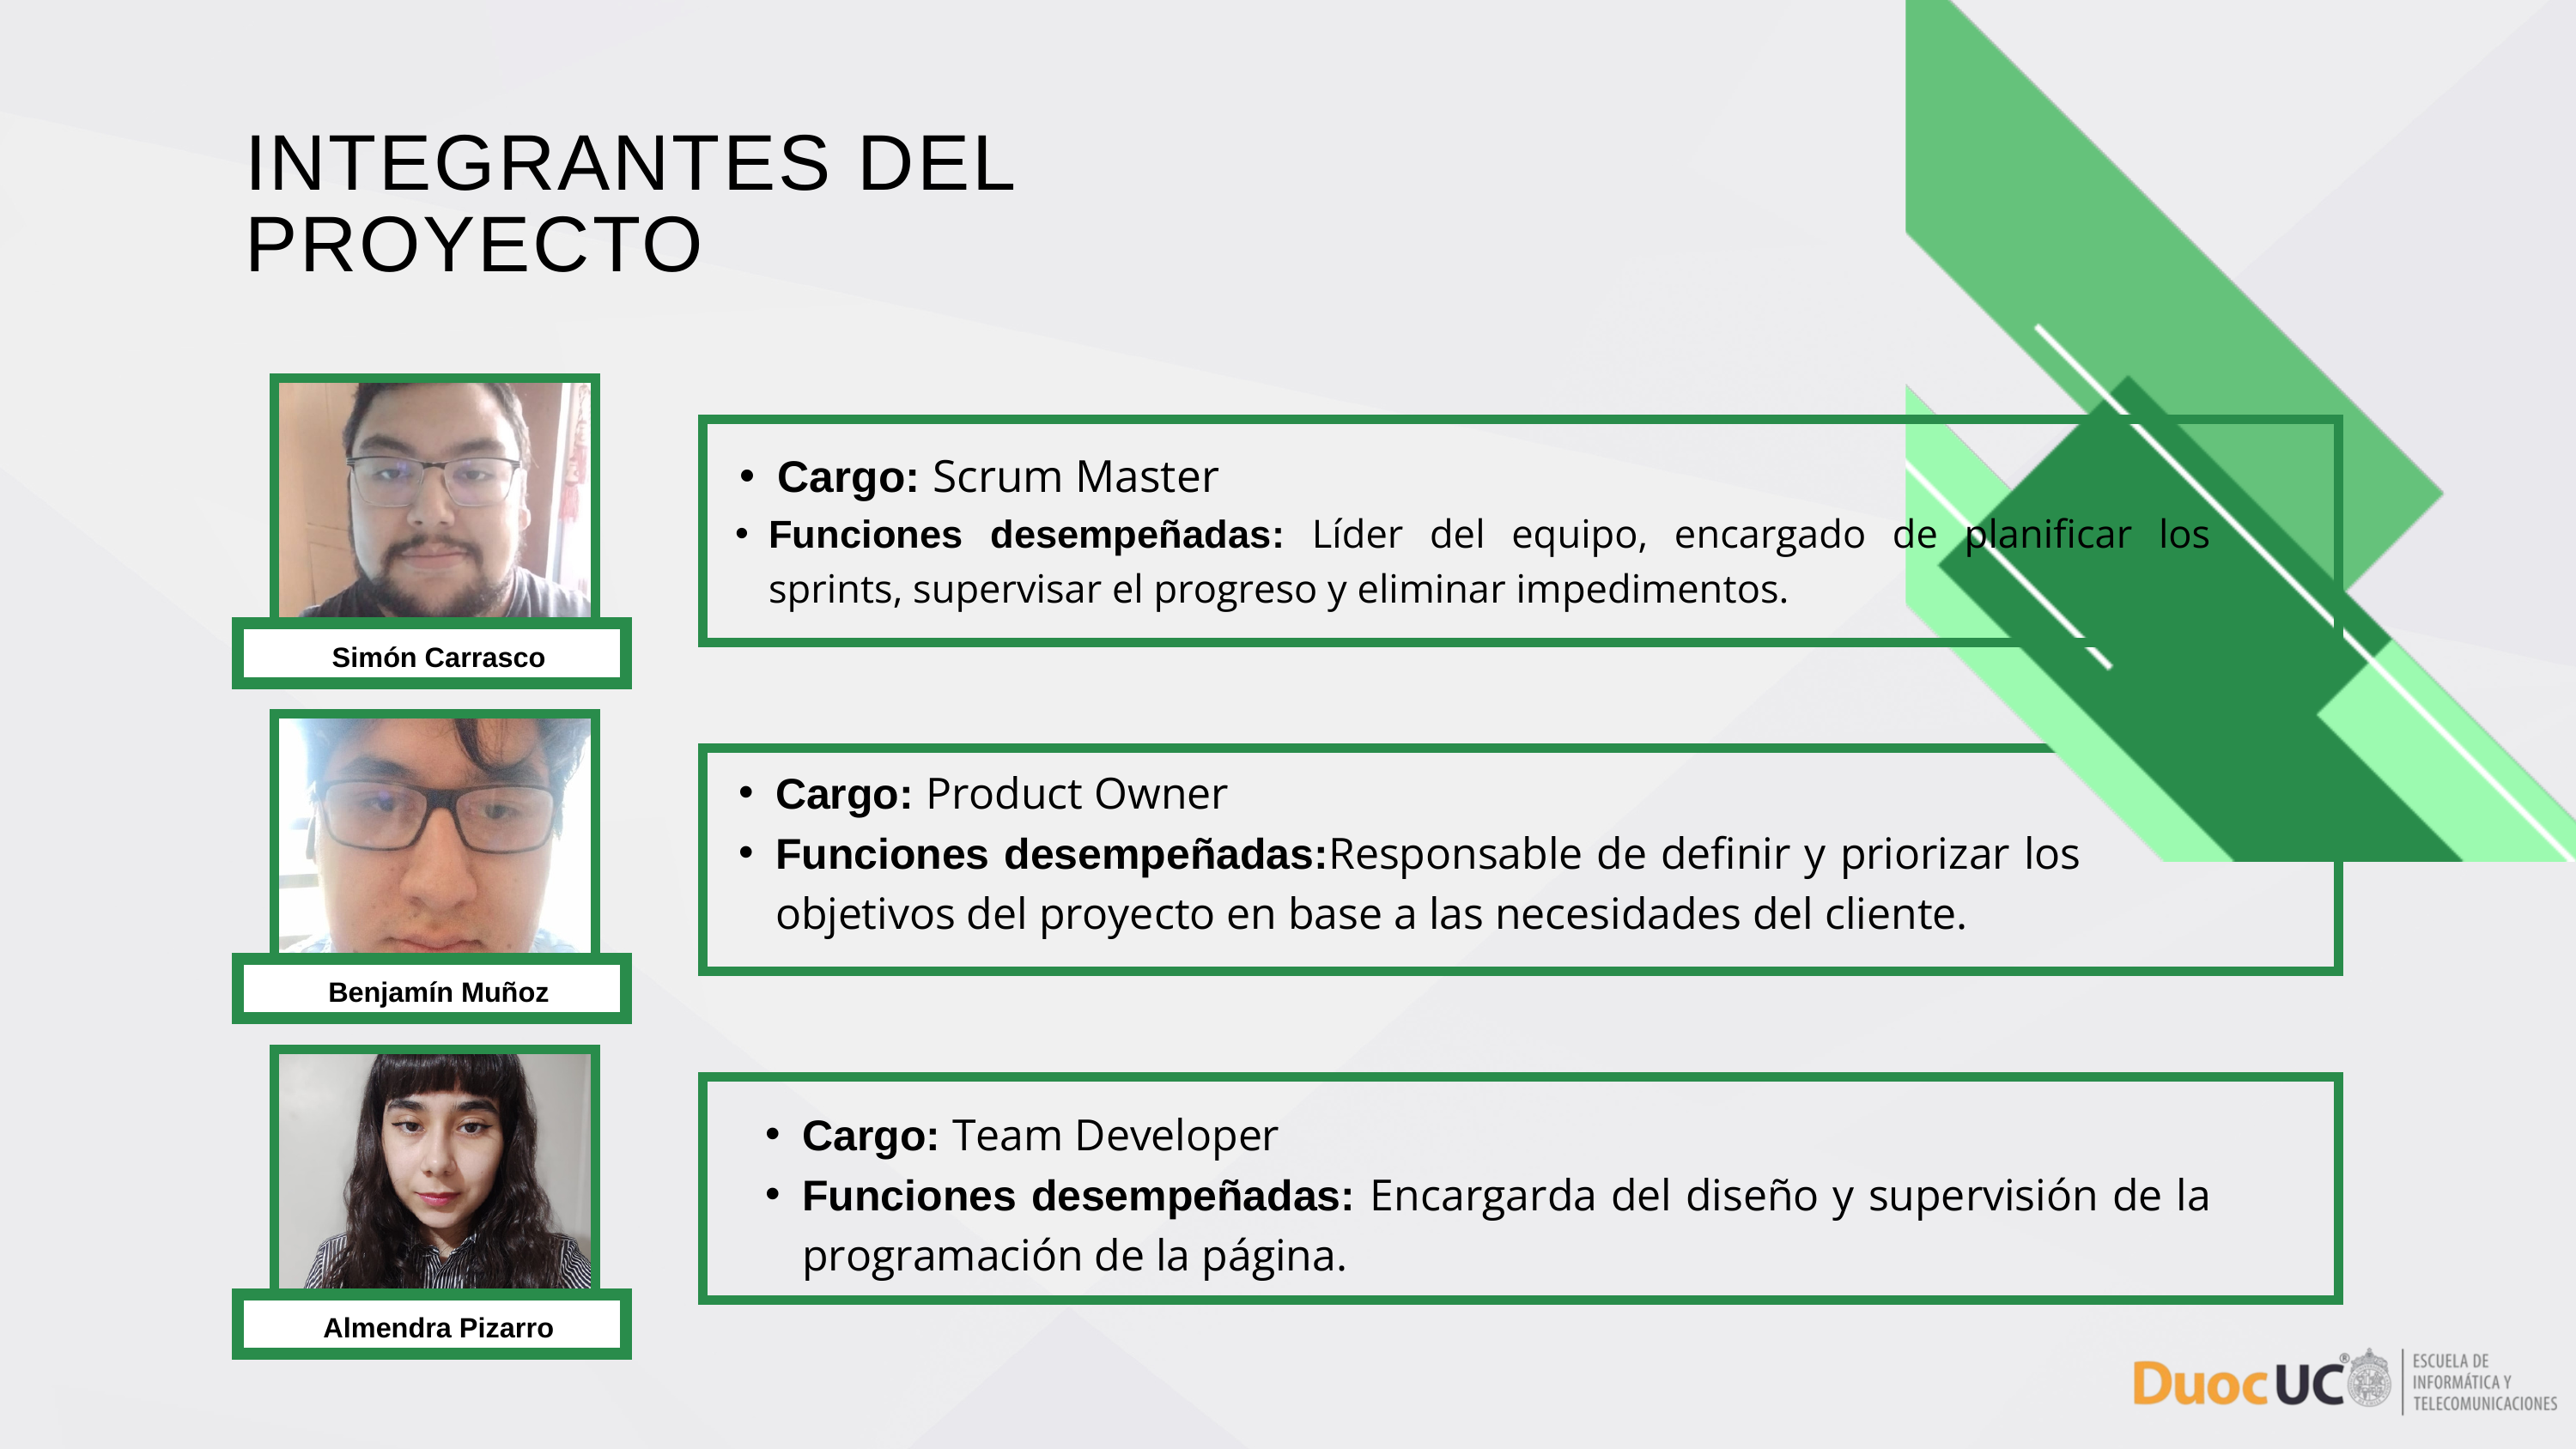

INTEGRANTES DEL PROYECTO

Simón Carrasco

Cargo: Scrum Master
Funciones desempeñadas: Líder del equipo, encargado de planificar los sprints, supervisar el progreso y eliminar impedimentos.

Benjamín Muñoz

Cargo: Product Owner
Funciones desempeñadas:Responsable de definir y priorizar los objetivos del proyecto en base a las necesidades del cliente.

Almendra Pizarro

Cargo: Team Developer
Funciones desempeñadas: Encargarda del diseño y supervisión de la programación de la página.